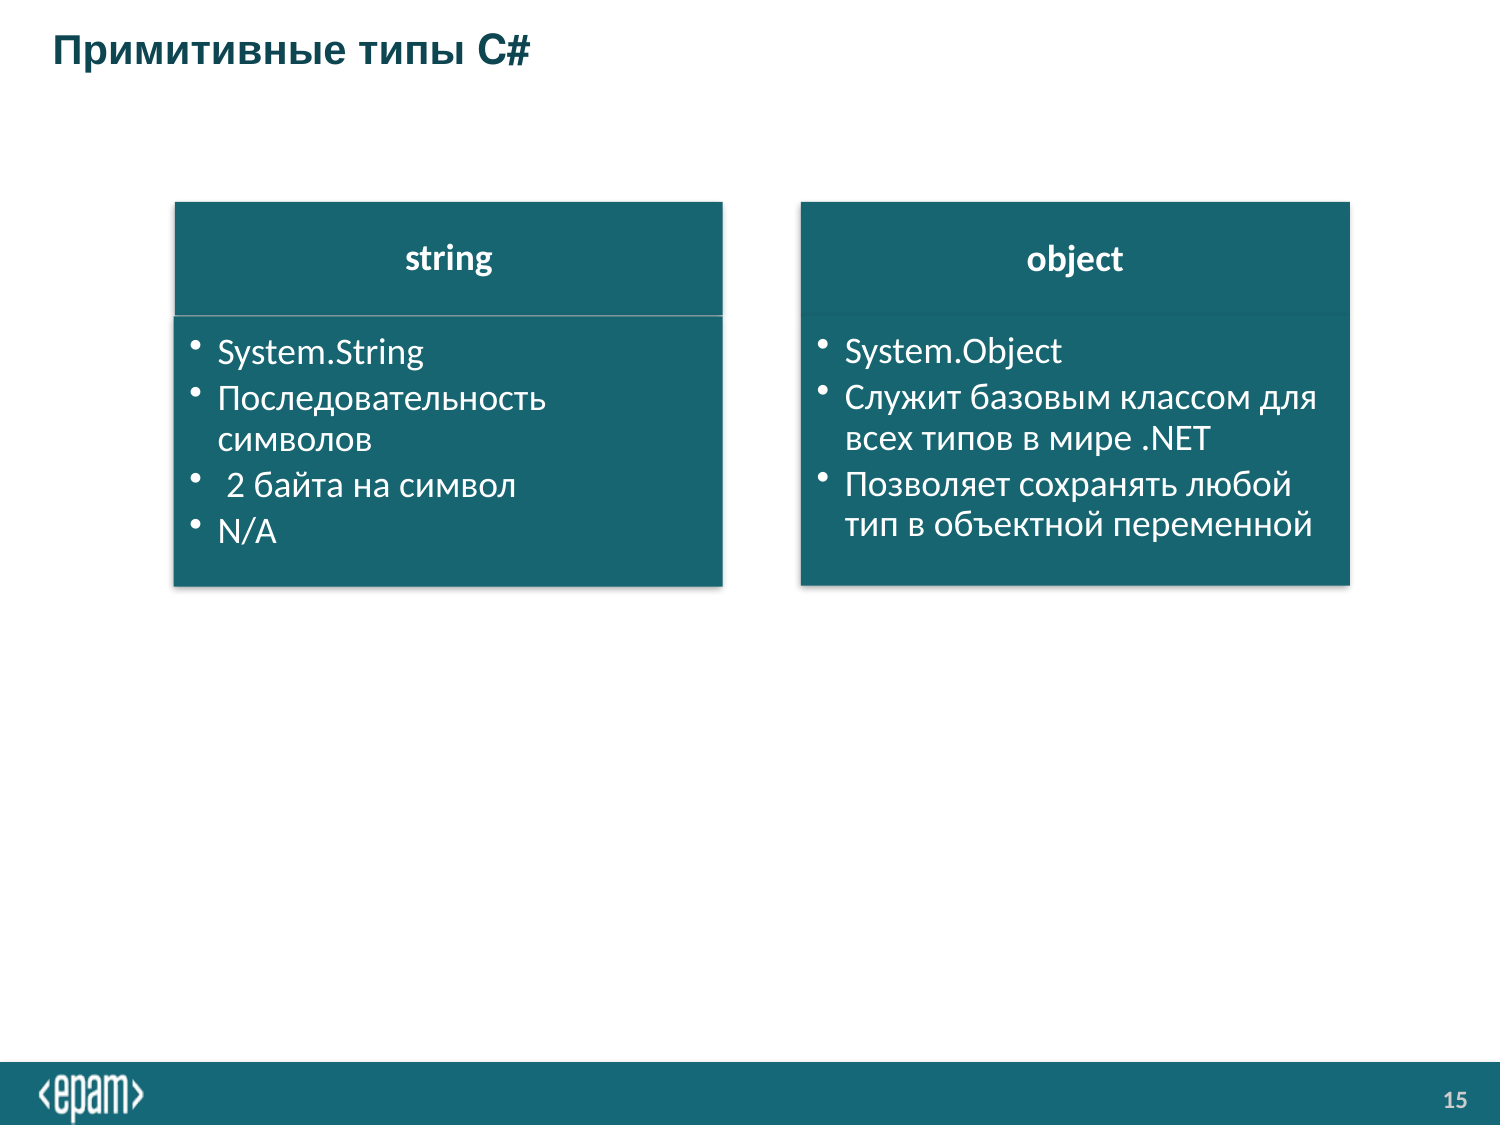

# Примитивные типы C#
string
object
System.Object
Служит базовым классом для всех типов в мире .NET
Позволяет сохранять любой тип в объектной переменной
System.String
Последовательность символов
 2 байта на символ
N/A